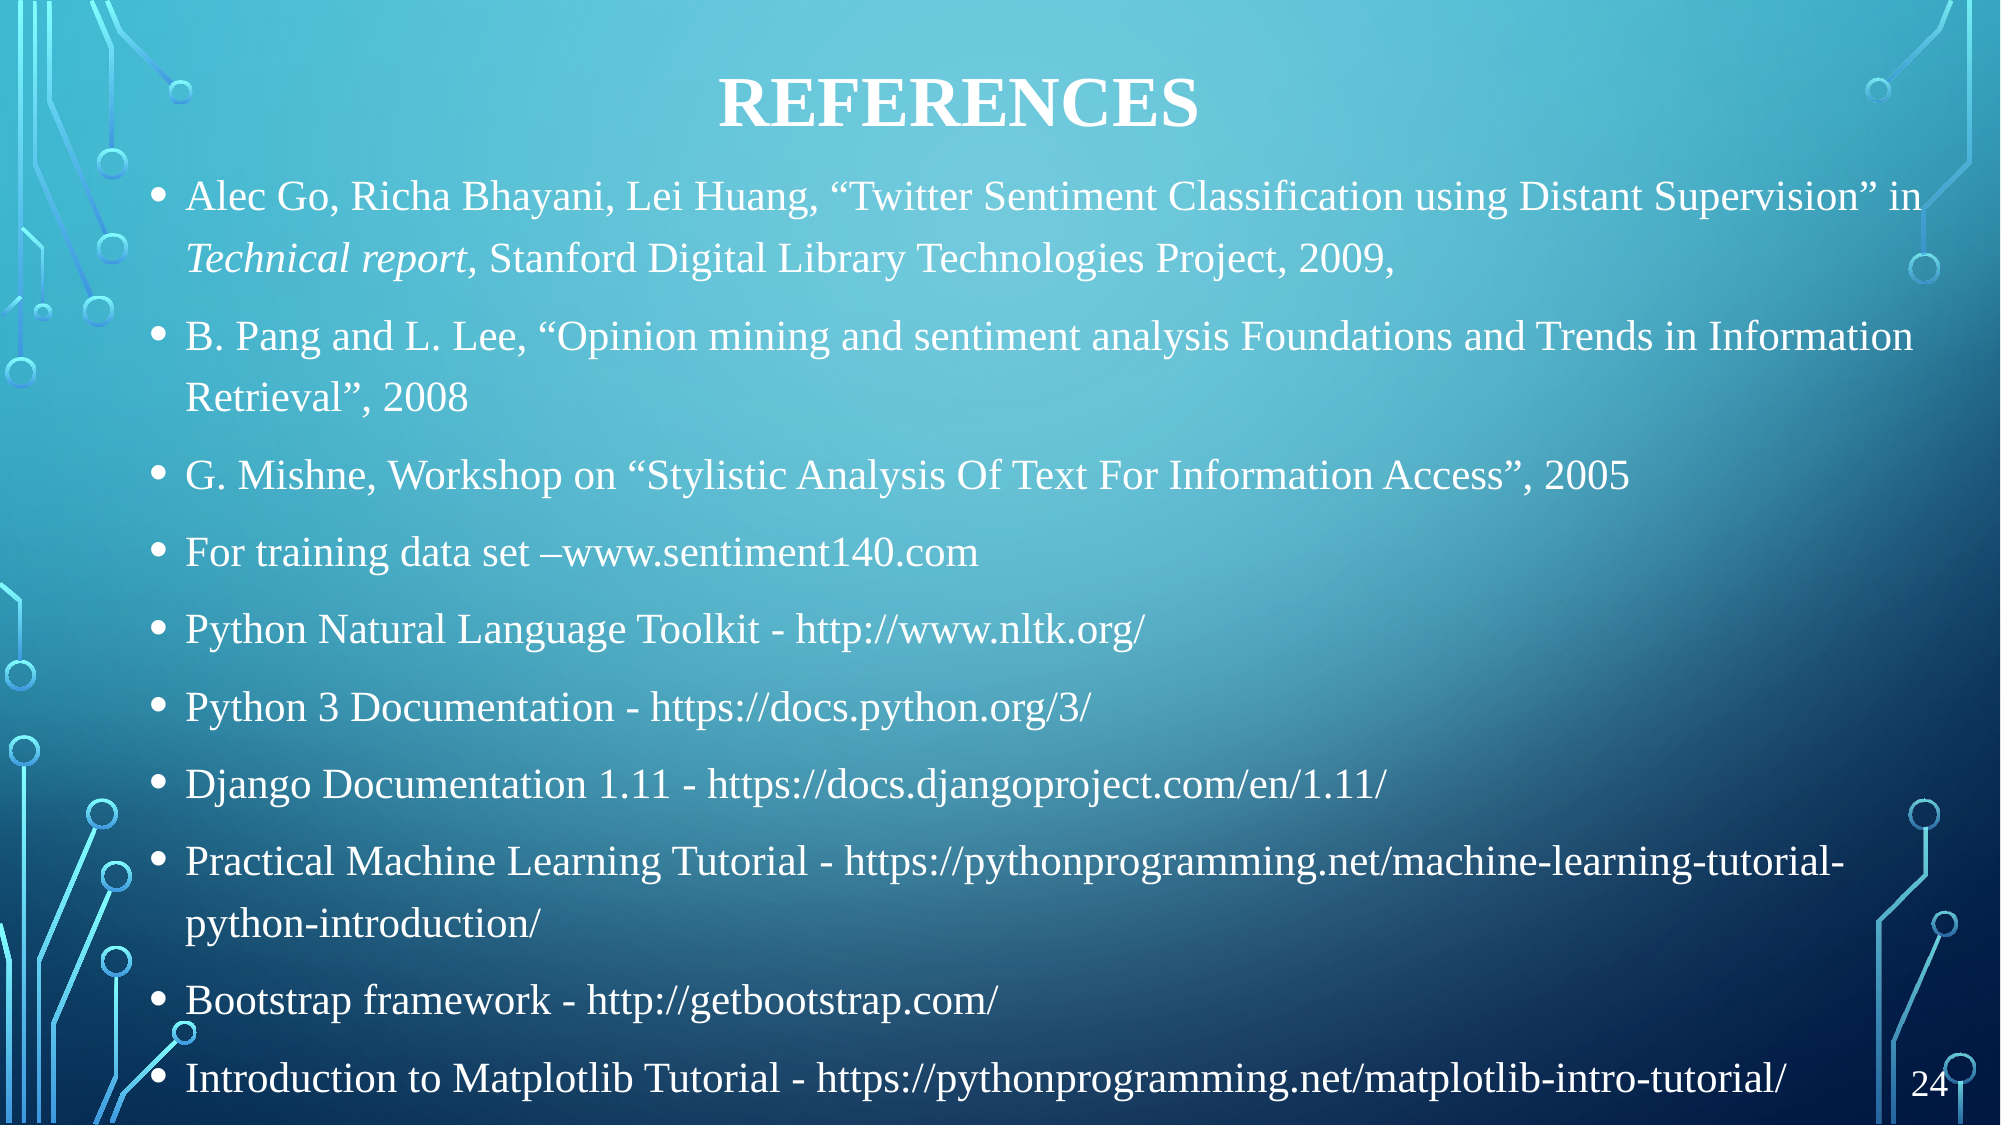

# References
Alec Go, Richa Bhayani, Lei Huang, “Twitter Sentiment Classification using Distant Supervision” in Technical report, Stanford Digital Library Technologies Project, 2009,
B. Pang and L. Lee, “Opinion mining and sentiment analysis Foundations and Trends in Information Retrieval”, 2008
G. Mishne, Workshop on “Stylistic Analysis Of Text For Information Access”, 2005
For training data set –www.sentiment140.com
Python Natural Language Toolkit - http://www.nltk.org/
Python 3 Documentation - https://docs.python.org/3/
Django Documentation 1.11 - https://docs.djangoproject.com/en/1.11/
Practical Machine Learning Tutorial - https://pythonprogramming.net/machine-learning-tutorial-python-introduction/
Bootstrap framework - http://getbootstrap.com/
Introduction to Matplotlib Tutorial - https://pythonprogramming.net/matplotlib-intro-tutorial/
24